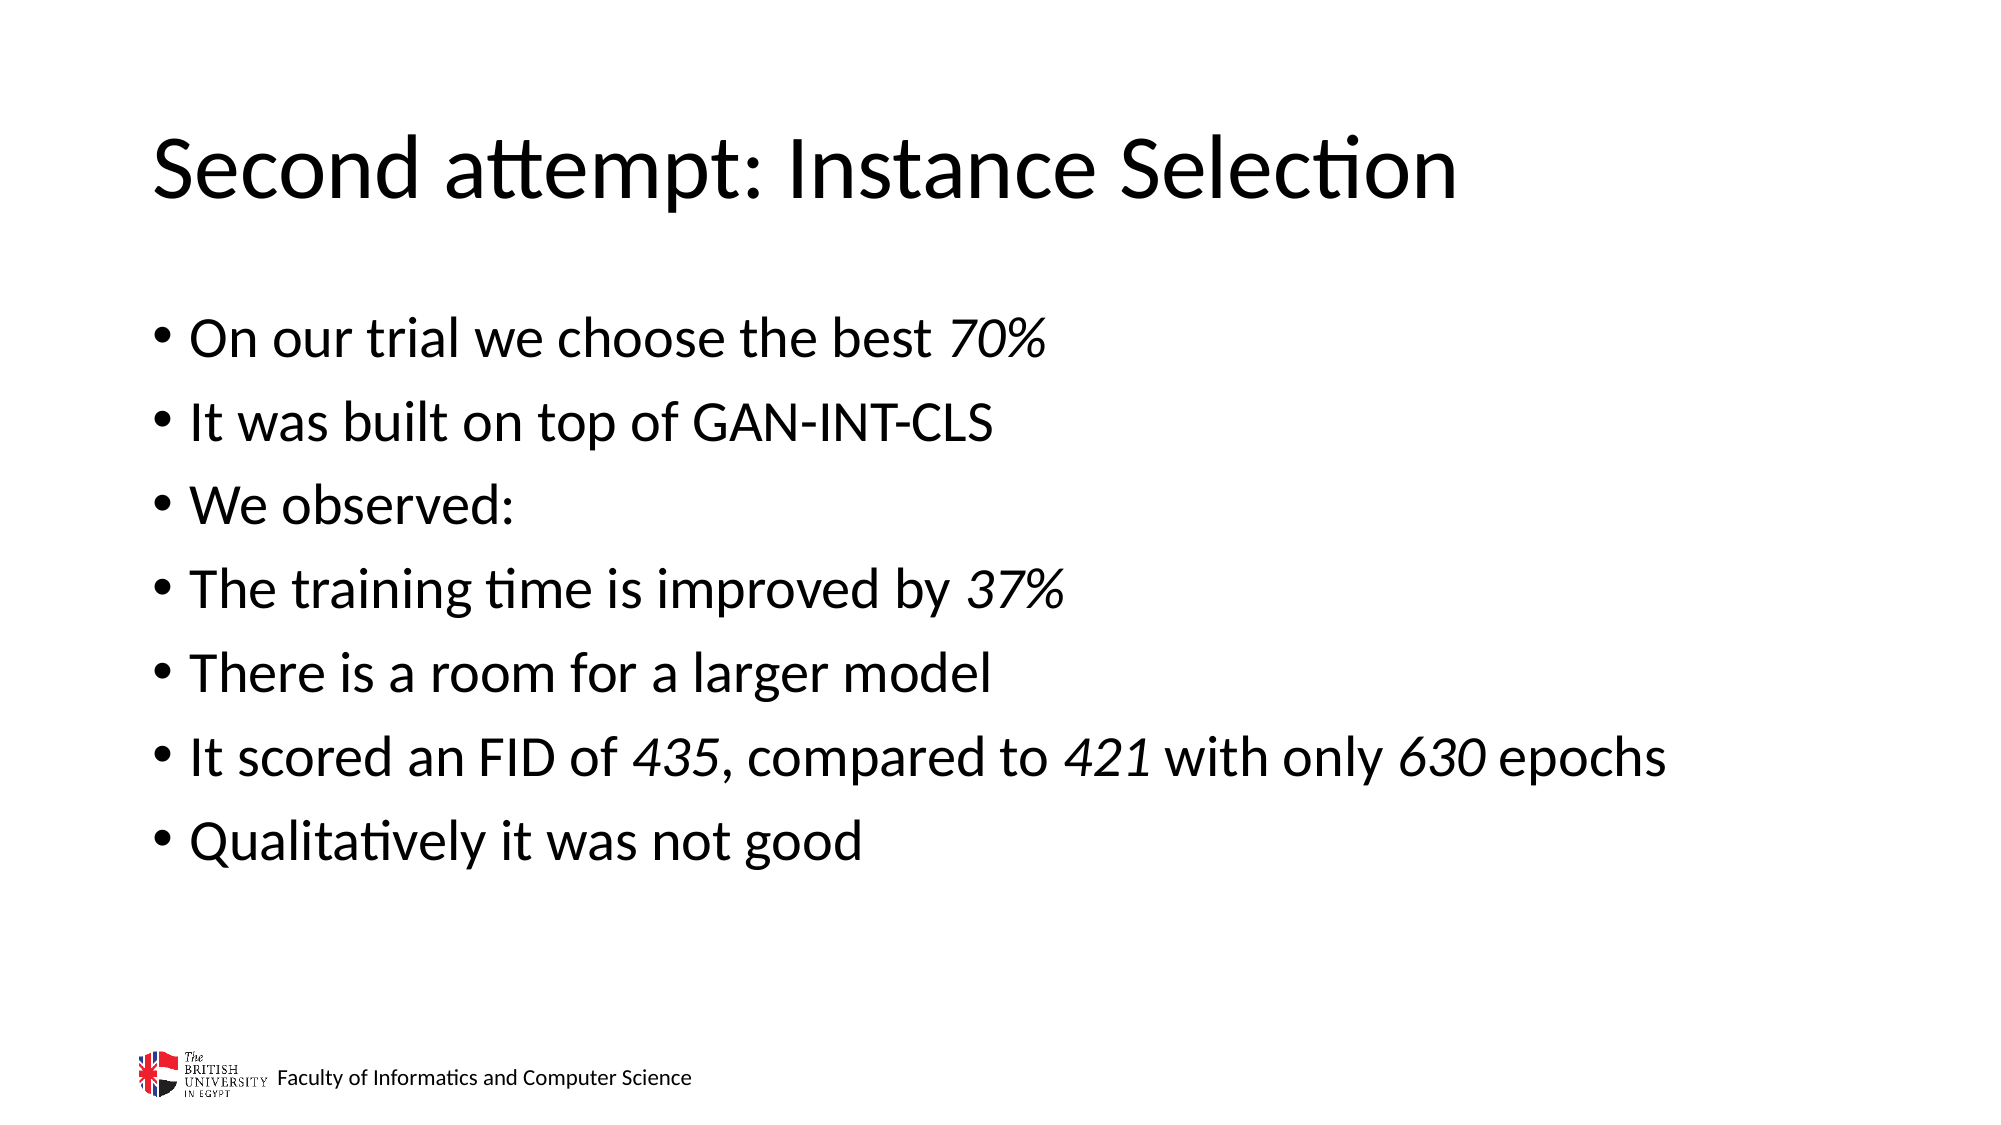

# Second attempt: Instance Selection
On our trial we choose the best 70%
It was built on top of GAN-INT-CLS
We observed:
The training time is improved by 37%
There is a room for a larger model
It scored an FID of 435, compared to 421 with only 630 epochs
Qualitatively it was not good